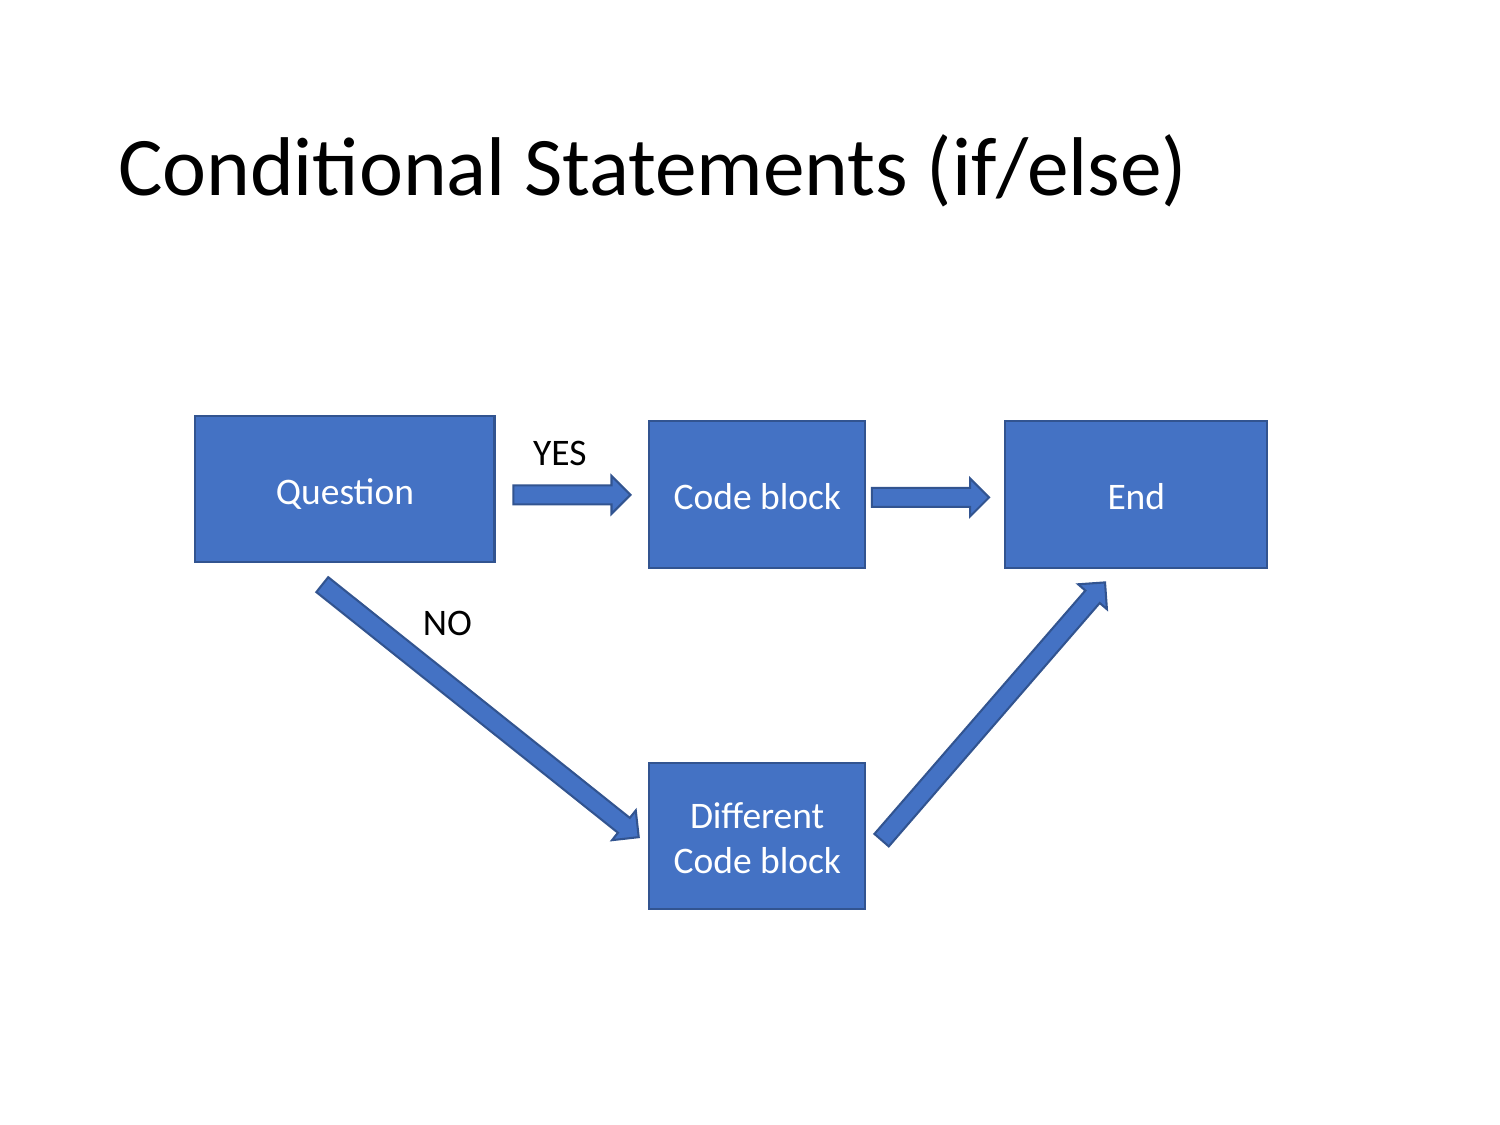

# Conditional Statements (if/else)
Question
YES
End
Code block

NO

Different
Code block